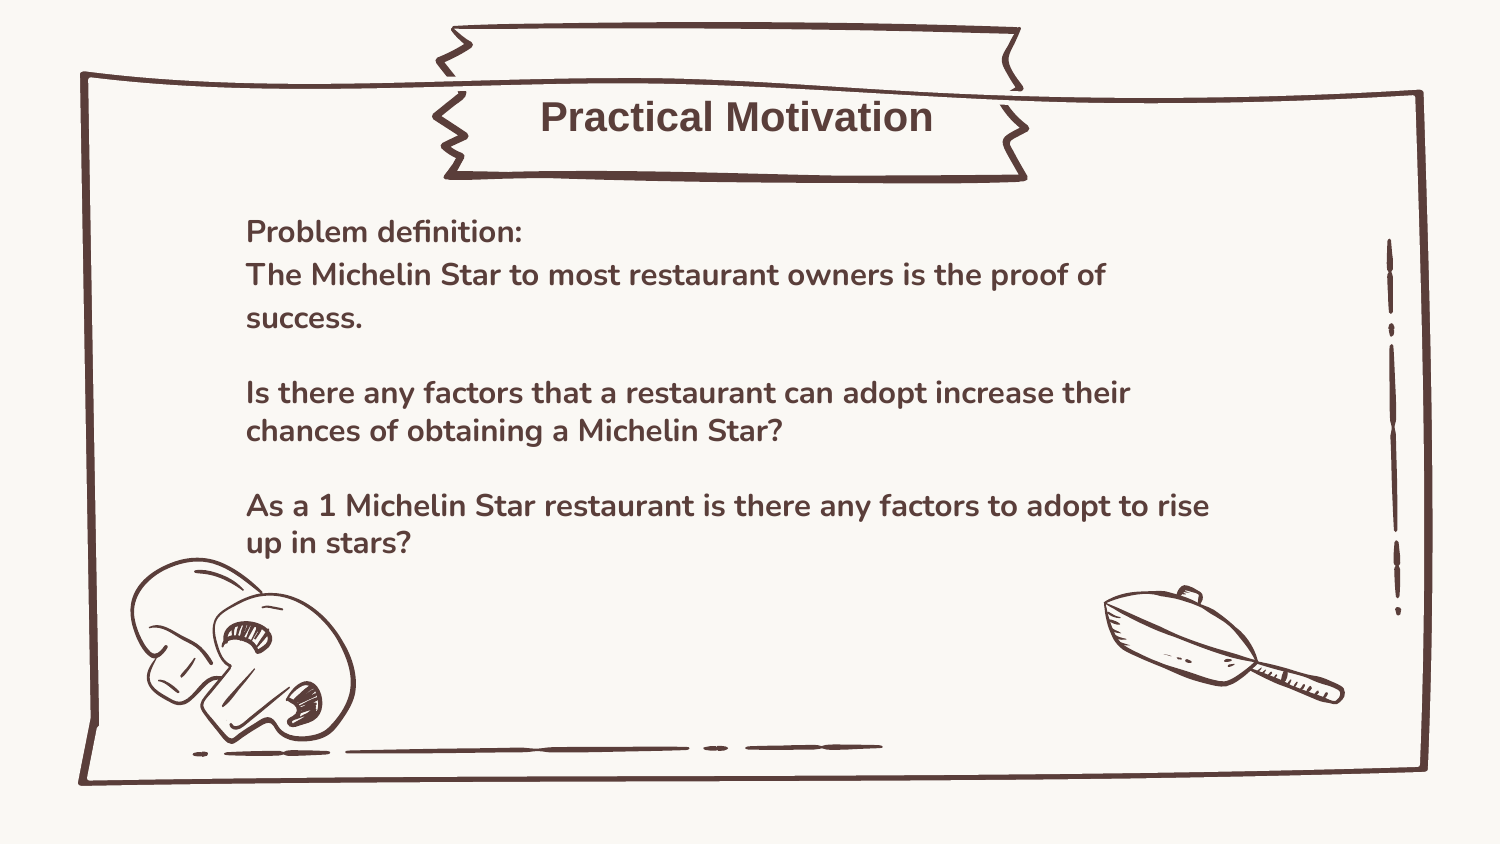

# Practical Motivation
Problem definition:
The Michelin Star to most restaurant owners is the proof of success.

Is there any factors that a restaurant can adopt increase their chances of obtaining a Michelin Star?

As a 1 Michelin Star restaurant is there any factors to adopt to rise up in stars?